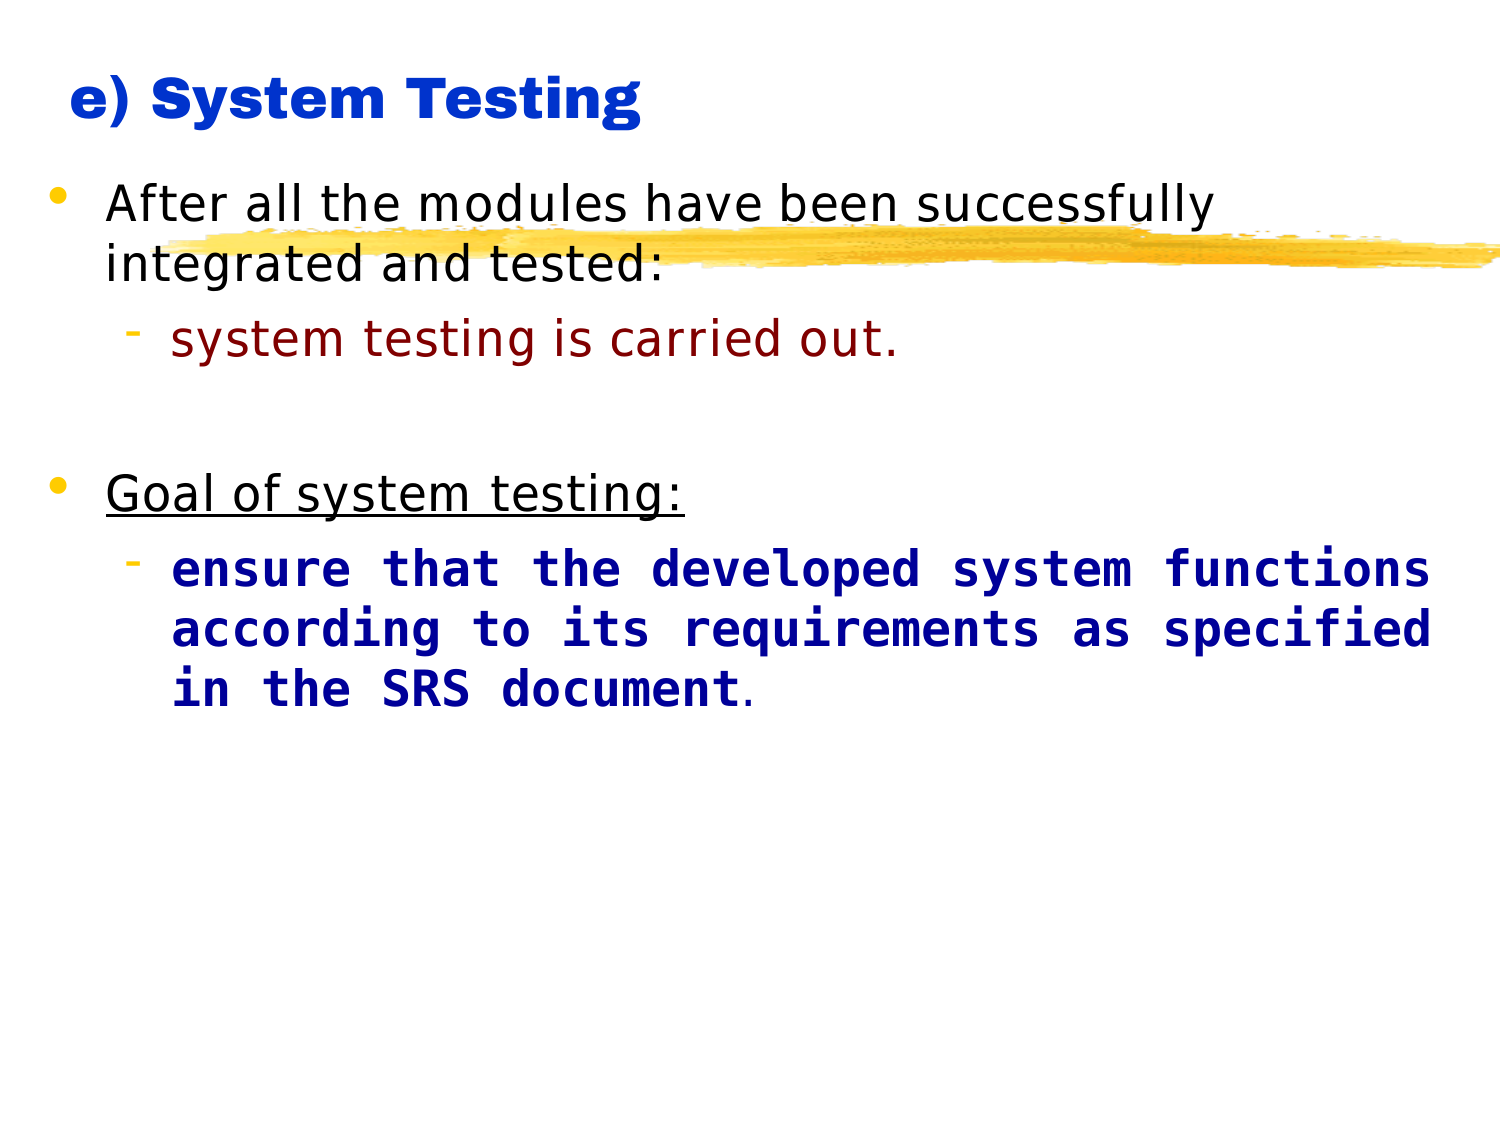

# e) System Testing
After all the modules have been successfully integrated and tested:
system testing is carried out.

Goal of system testing:
ensure that the developed system functions according to its requirements as specified in the SRS document.
36